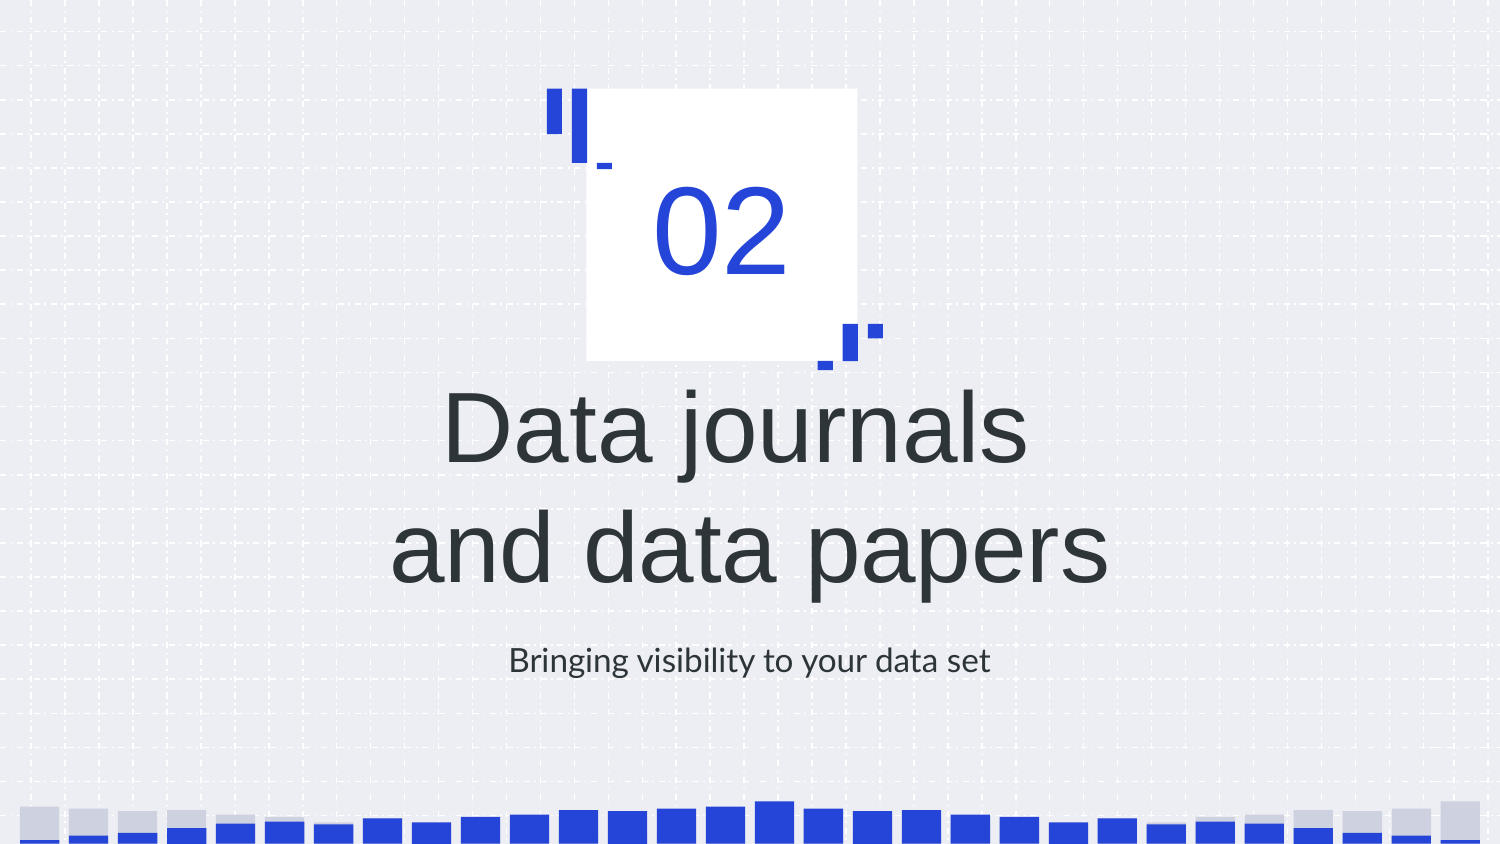

02

# Data journals and data papers
Bringing visibility to your data set